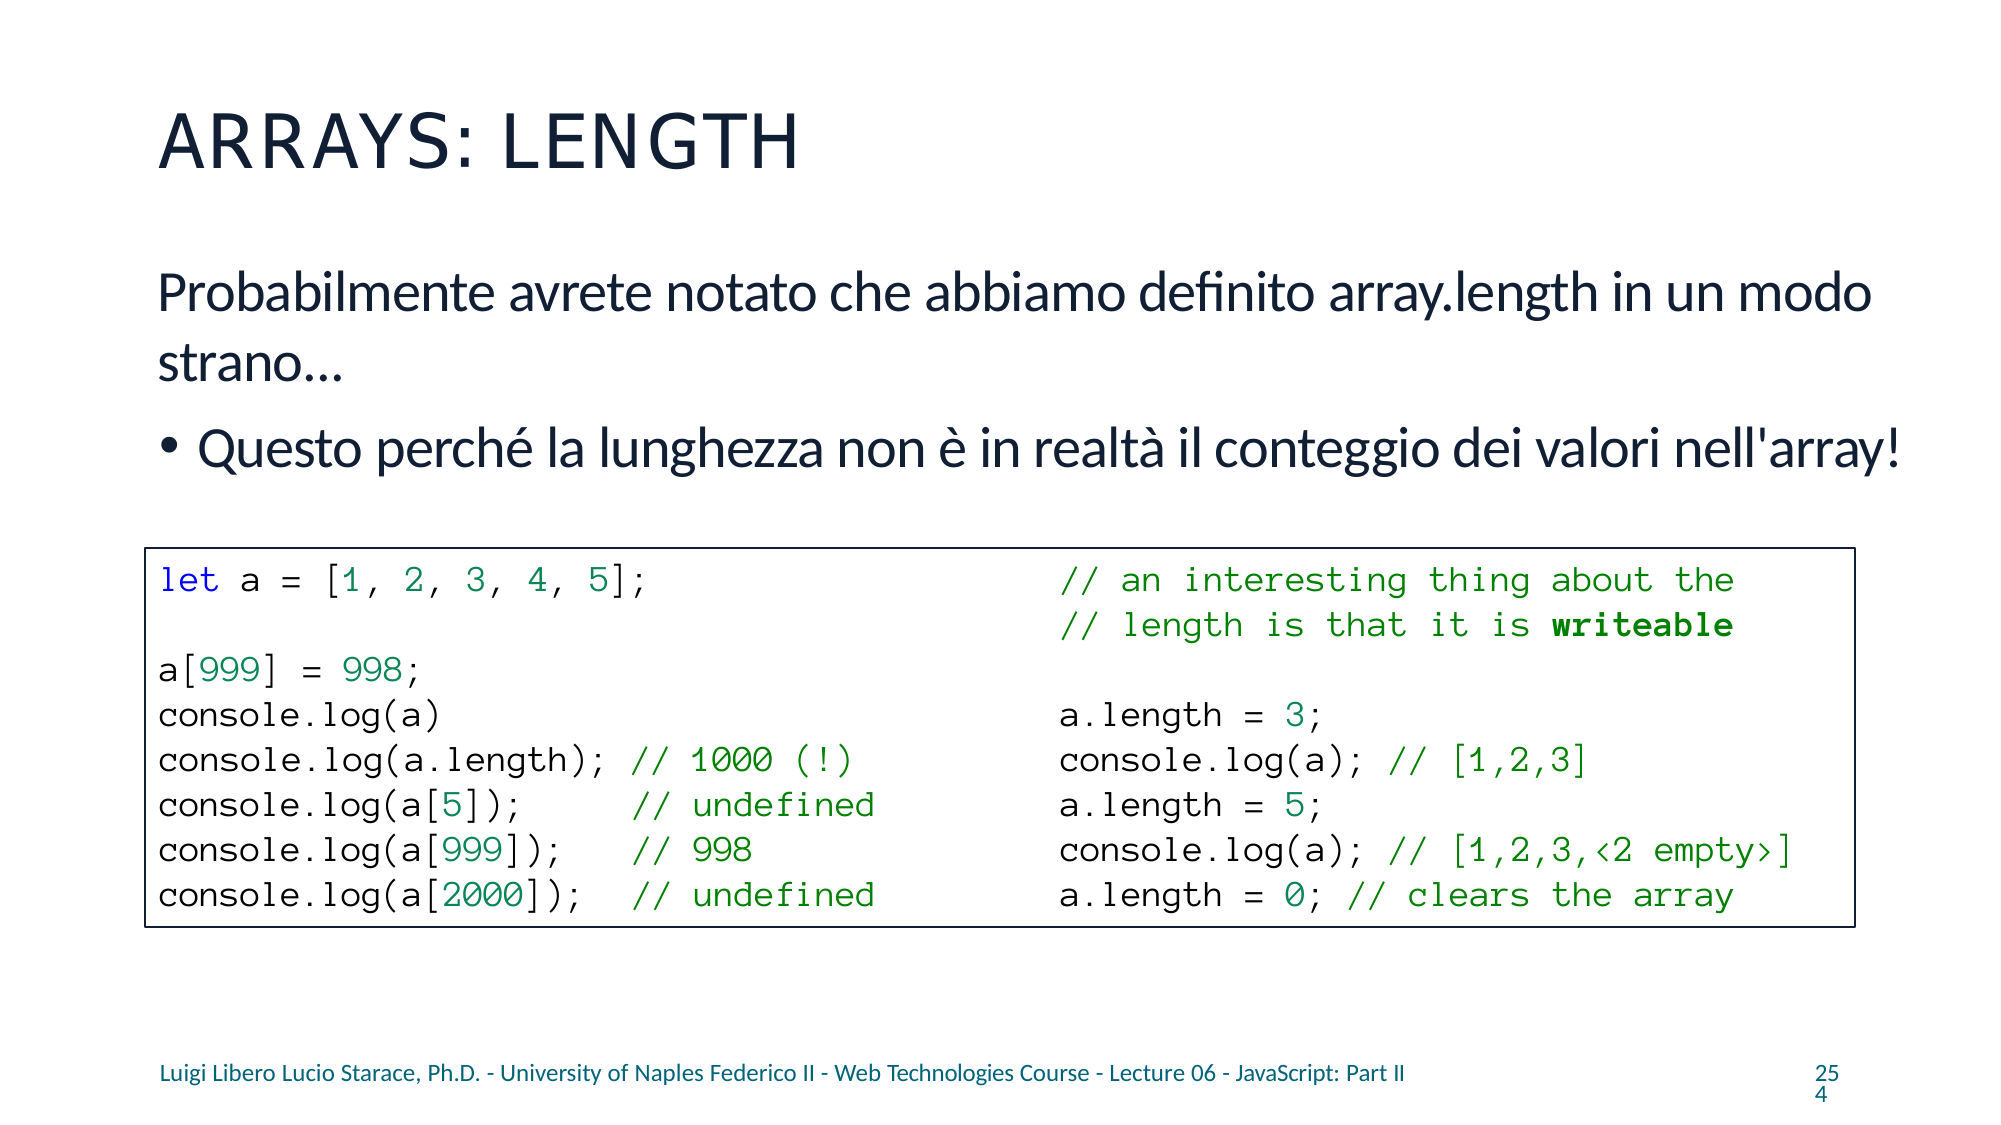

# ARRAYS: LENGTH
Probabilmente avrete notato che abbiamo definito array.length in un modo strano...
Questo perché la lunghezza non è in realtà il conteggio dei valori nell'array!

let a = [1, 2, 3, 4, 5];
// an interesting thing about the
// length is that it is writeable
a[999] = 998;
console.log(a) console.log(a.length); // 1000 (!)
a.length = 3;
console.log(a); // [1,2,3]
a.length = 5;
console.log(a); // [1,2,3,<2 empty>]
a.length = 0; // clears the array
console.log(a[5]); console.log(a[999]); console.log(a[2000]);
// undefined
// 998
// undefined
Luigi Libero Lucio Starace, Ph.D. - University of Naples Federico II - Web Technologies Course - Lecture 06 - JavaScript: Part II
254